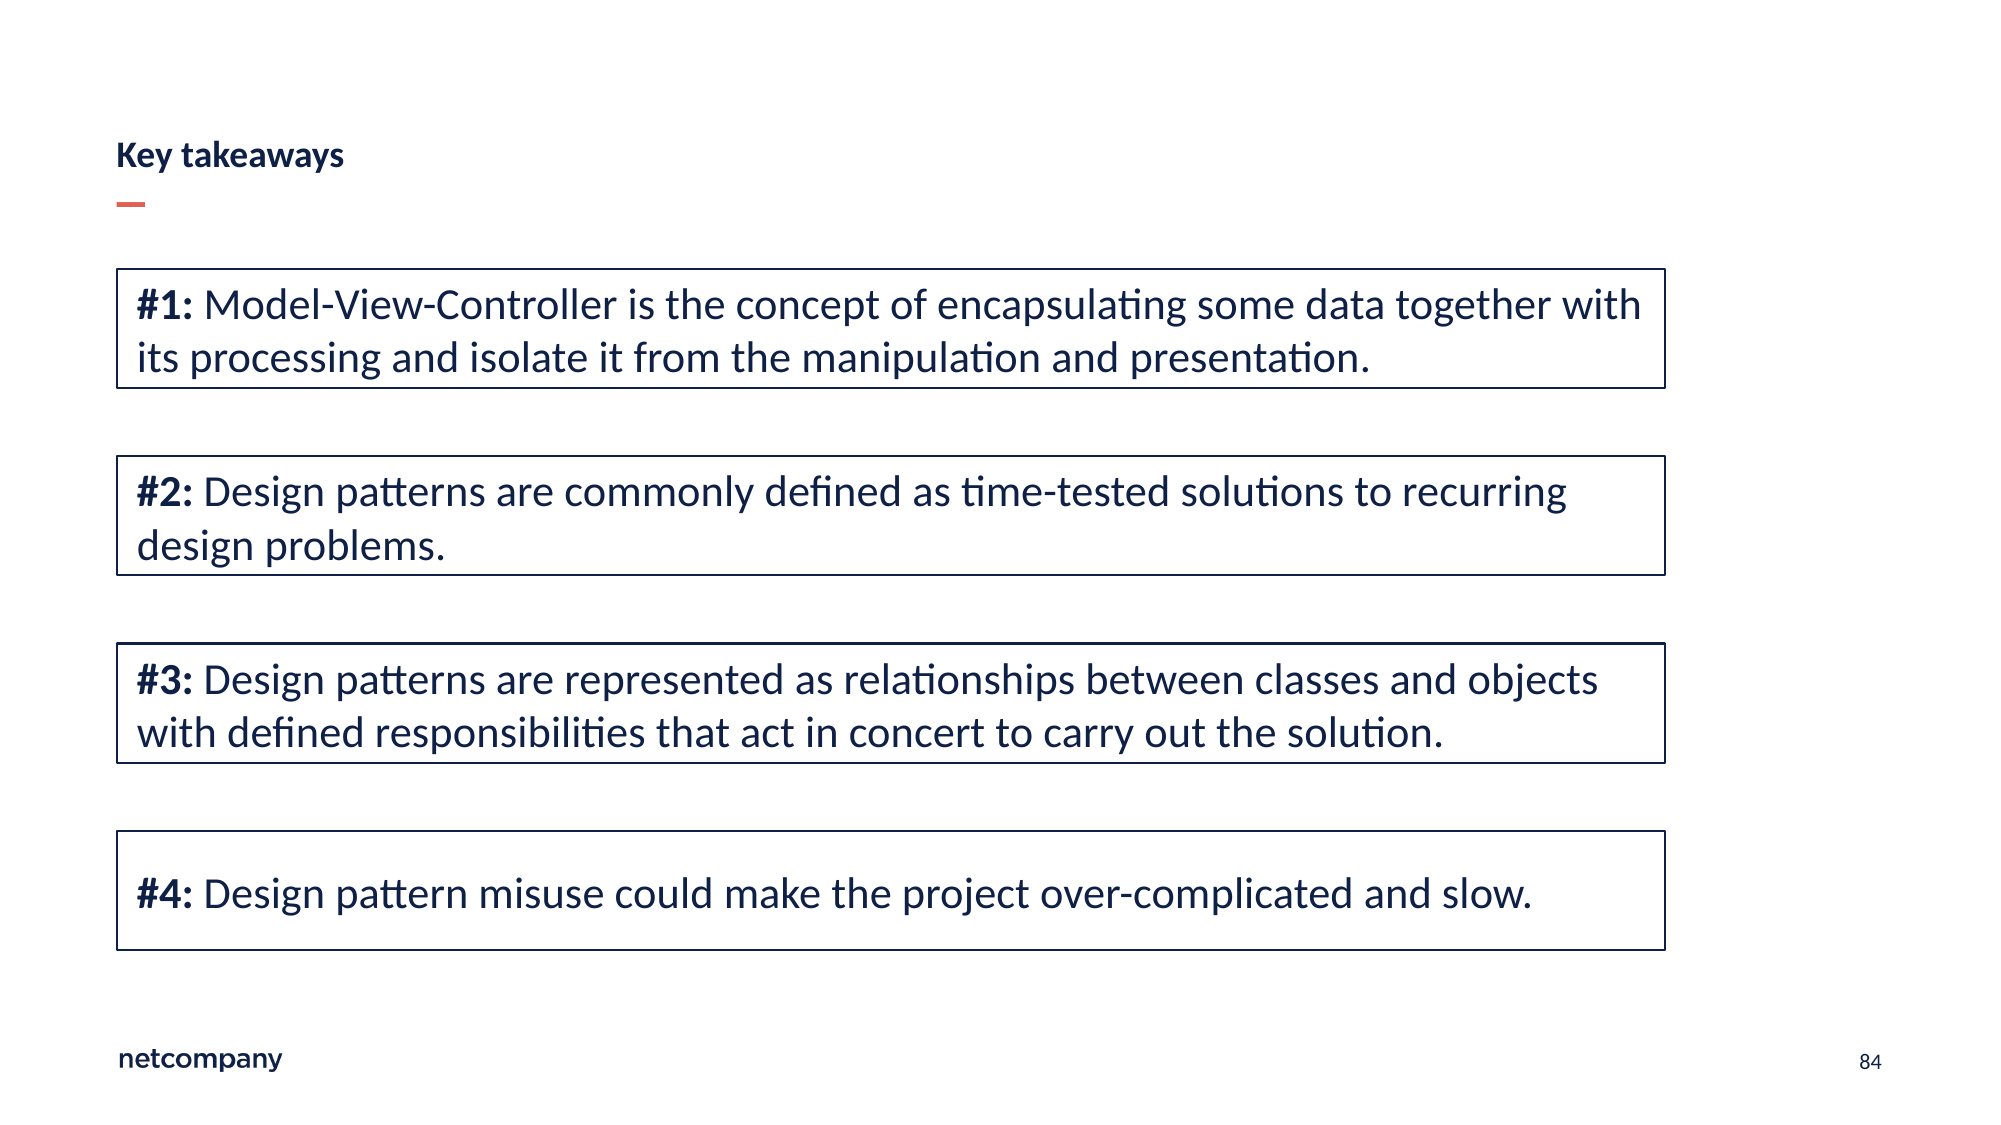

# Key takeaways
#1: Model-View-Controller is the concept of encapsulating some data together with its processing and isolate it from the manipulation and presentation.
#2: Design patterns are commonly defined as time-tested solutions to recurring design problems.
#3: Design patterns are represented as relationships between classes and objects with defined responsibilities that act in concert to carry out the solution.
#4: Design pattern misuse could make the project over-complicated and slow.